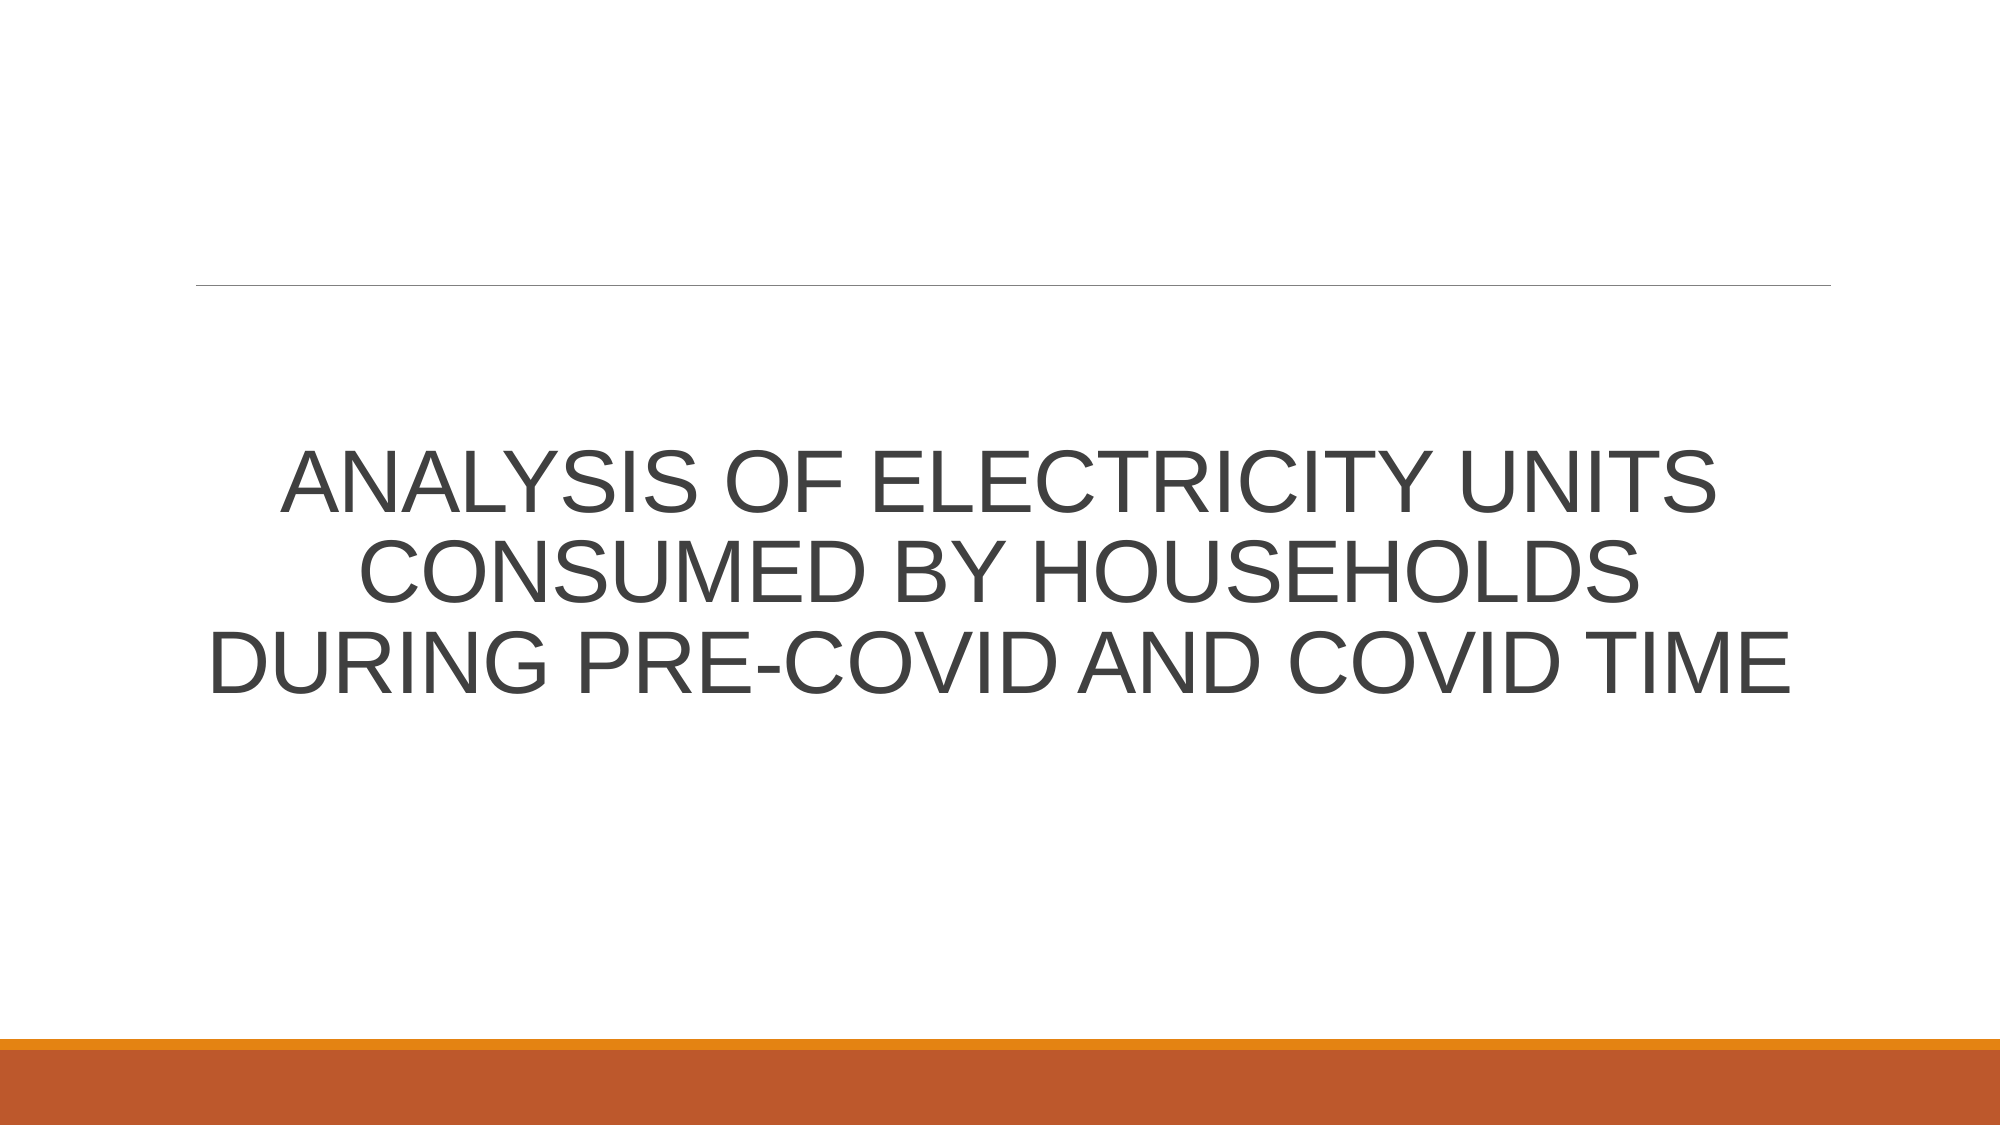

# ANALYSIS OF ELECTRICITY UNITS CONSUMED BY HOUSEHOLDS DURING PRE-COVID AND COVID TIME